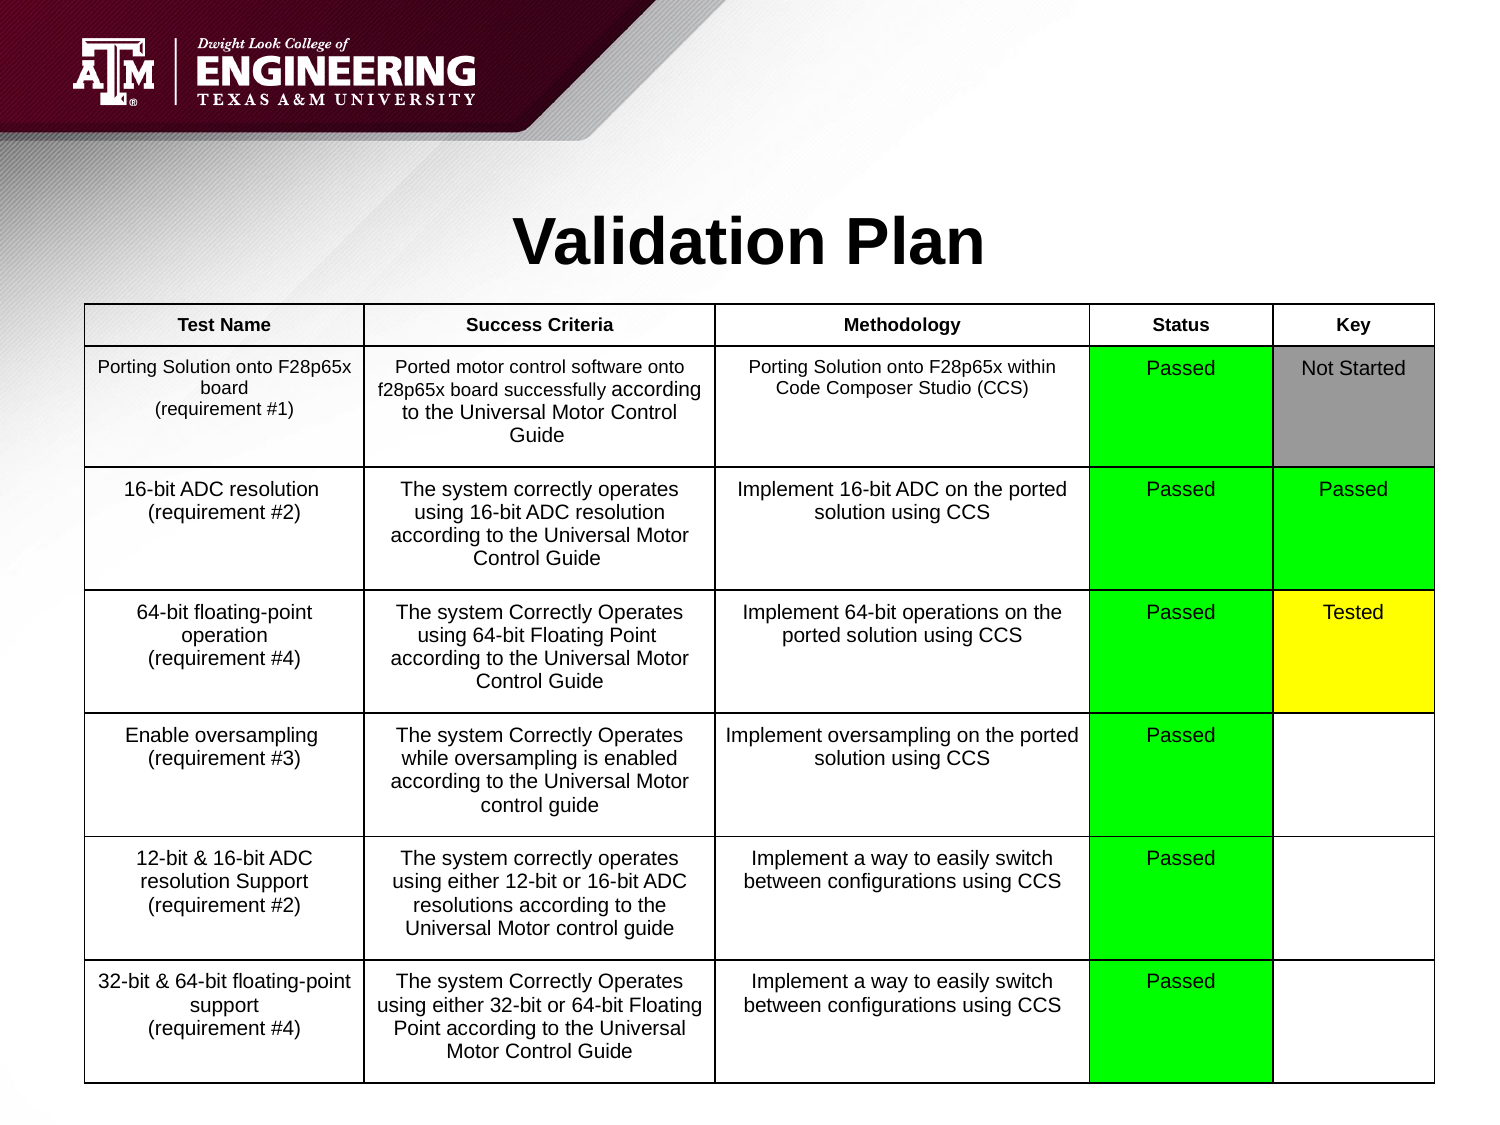

# Validation Plan
| Test Name | Success Criteria | Methodology | Status | Key |
| --- | --- | --- | --- | --- |
| Porting Solution onto F28p65x board (requirement #1) | Ported motor control software onto f28p65x board successfully according to the Universal Motor Control Guide | Porting Solution onto F28p65x within Code Composer Studio (CCS) | Passed | Not Started |
| 16-bit ADC resolution (requirement #2) | The system correctly operates using 16-bit ADC resolution according to the Universal Motor Control Guide | Implement 16-bit ADC on the ported solution using CCS | Passed | Passed |
| 64-bit floating-point operation (requirement #4) | The system Correctly Operates using 64-bit Floating Point according to the Universal Motor Control Guide | Implement 64-bit operations on the ported solution using CCS | Passed | Tested |
| Enable oversampling (requirement #3) | The system Correctly Operates while oversampling is enabled according to the Universal Motor control guide | Implement oversampling on the ported solution using CCS | Passed |  |
| 12-bit & 16-bit ADC resolution Support (requirement #2) | The system correctly operates using either 12-bit or 16-bit ADC resolutions according to the Universal Motor control guide | Implement a way to easily switch between configurations using CCS | Passed |  |
| 32-bit & 64-bit floating-point support (requirement #4) | The system Correctly Operates using either 32-bit or 64-bit Floating Point according to the Universal Motor Control Guide | Implement a way to easily switch between configurations using CCS | Passed |  |